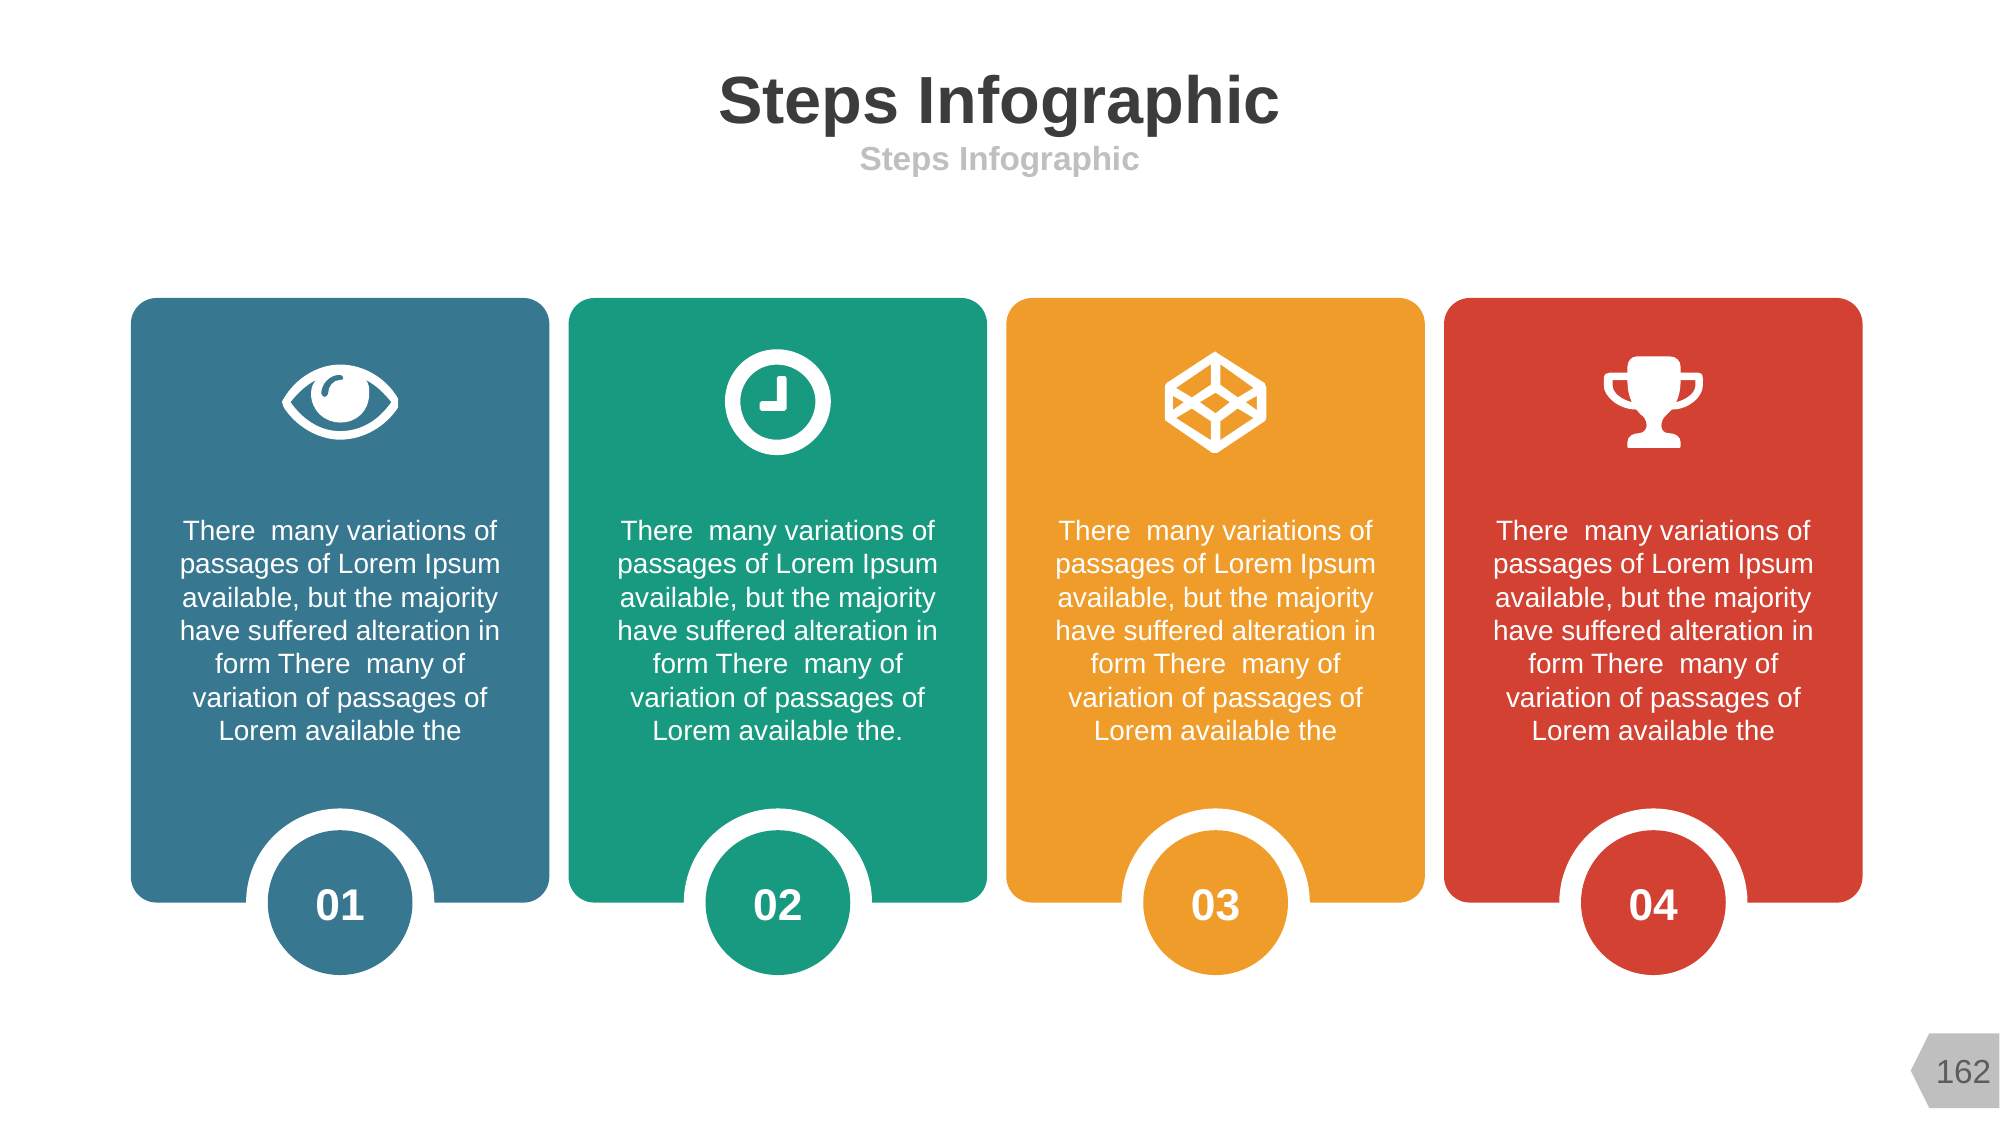

# Steps Infographic
Steps Infographic

There  many variations of passages of Lorem Ipsum available, but the majority have suffered alteration in form There  many of variation of passages of Lorem available the

There  many variations of passages of Lorem Ipsum available, but the majority have suffered alteration in form There  many of variation of passages of Lorem available the.

There  many variations of passages of Lorem Ipsum available, but the majority have suffered alteration in form There  many of variation of passages of Lorem available the

There  many variations of passages of Lorem Ipsum available, but the majority have suffered alteration in form There  many of variation of passages of Lorem available the

04

01

02

03